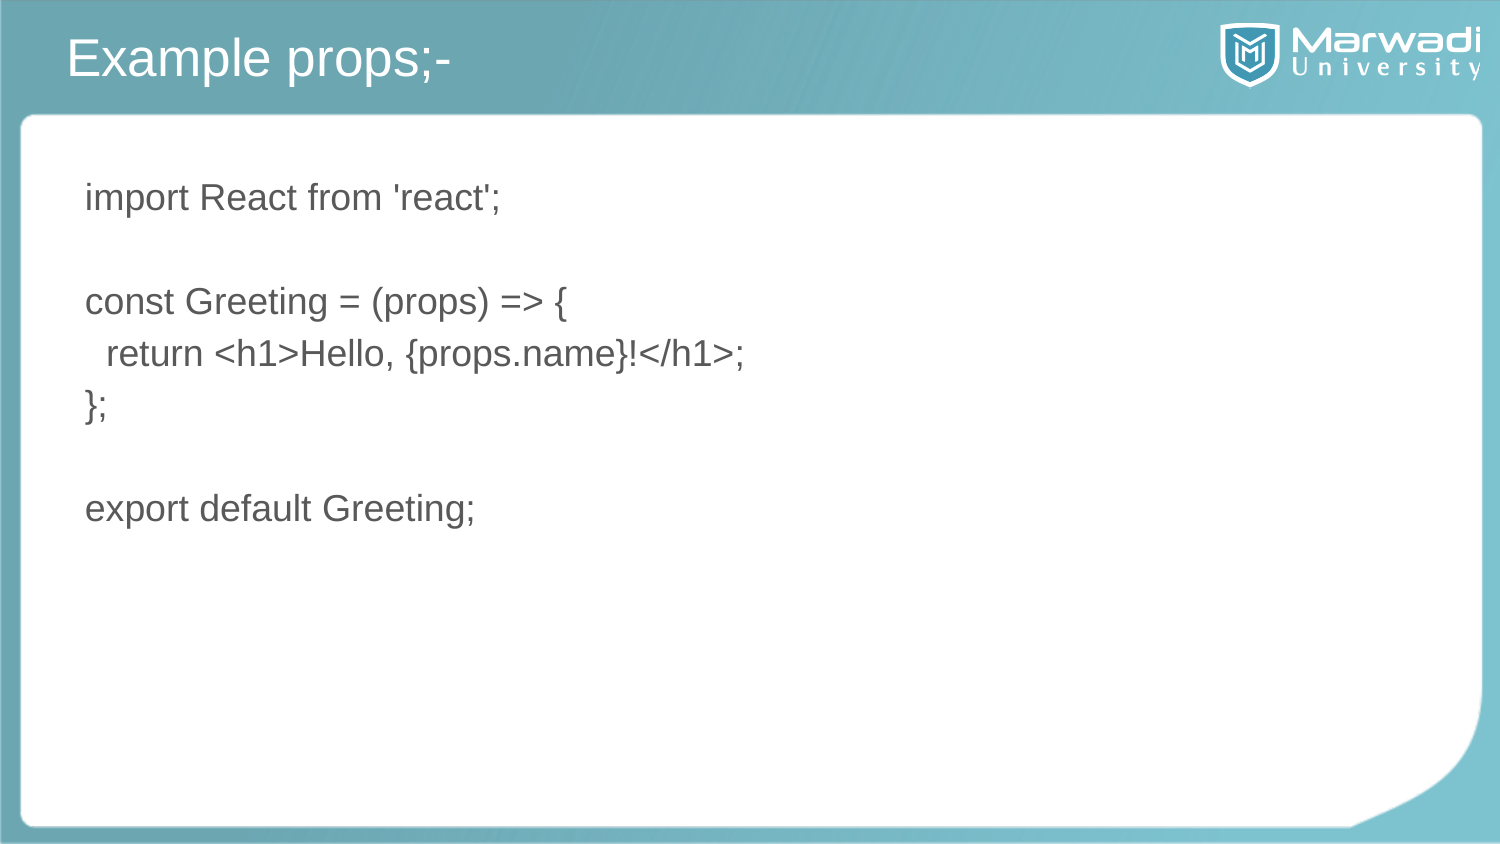

# Example props;-
import React from 'react';

const Greeting = (props) => {
  return <h1>Hello, {props.name}!</h1>;
};

export default Greeting;